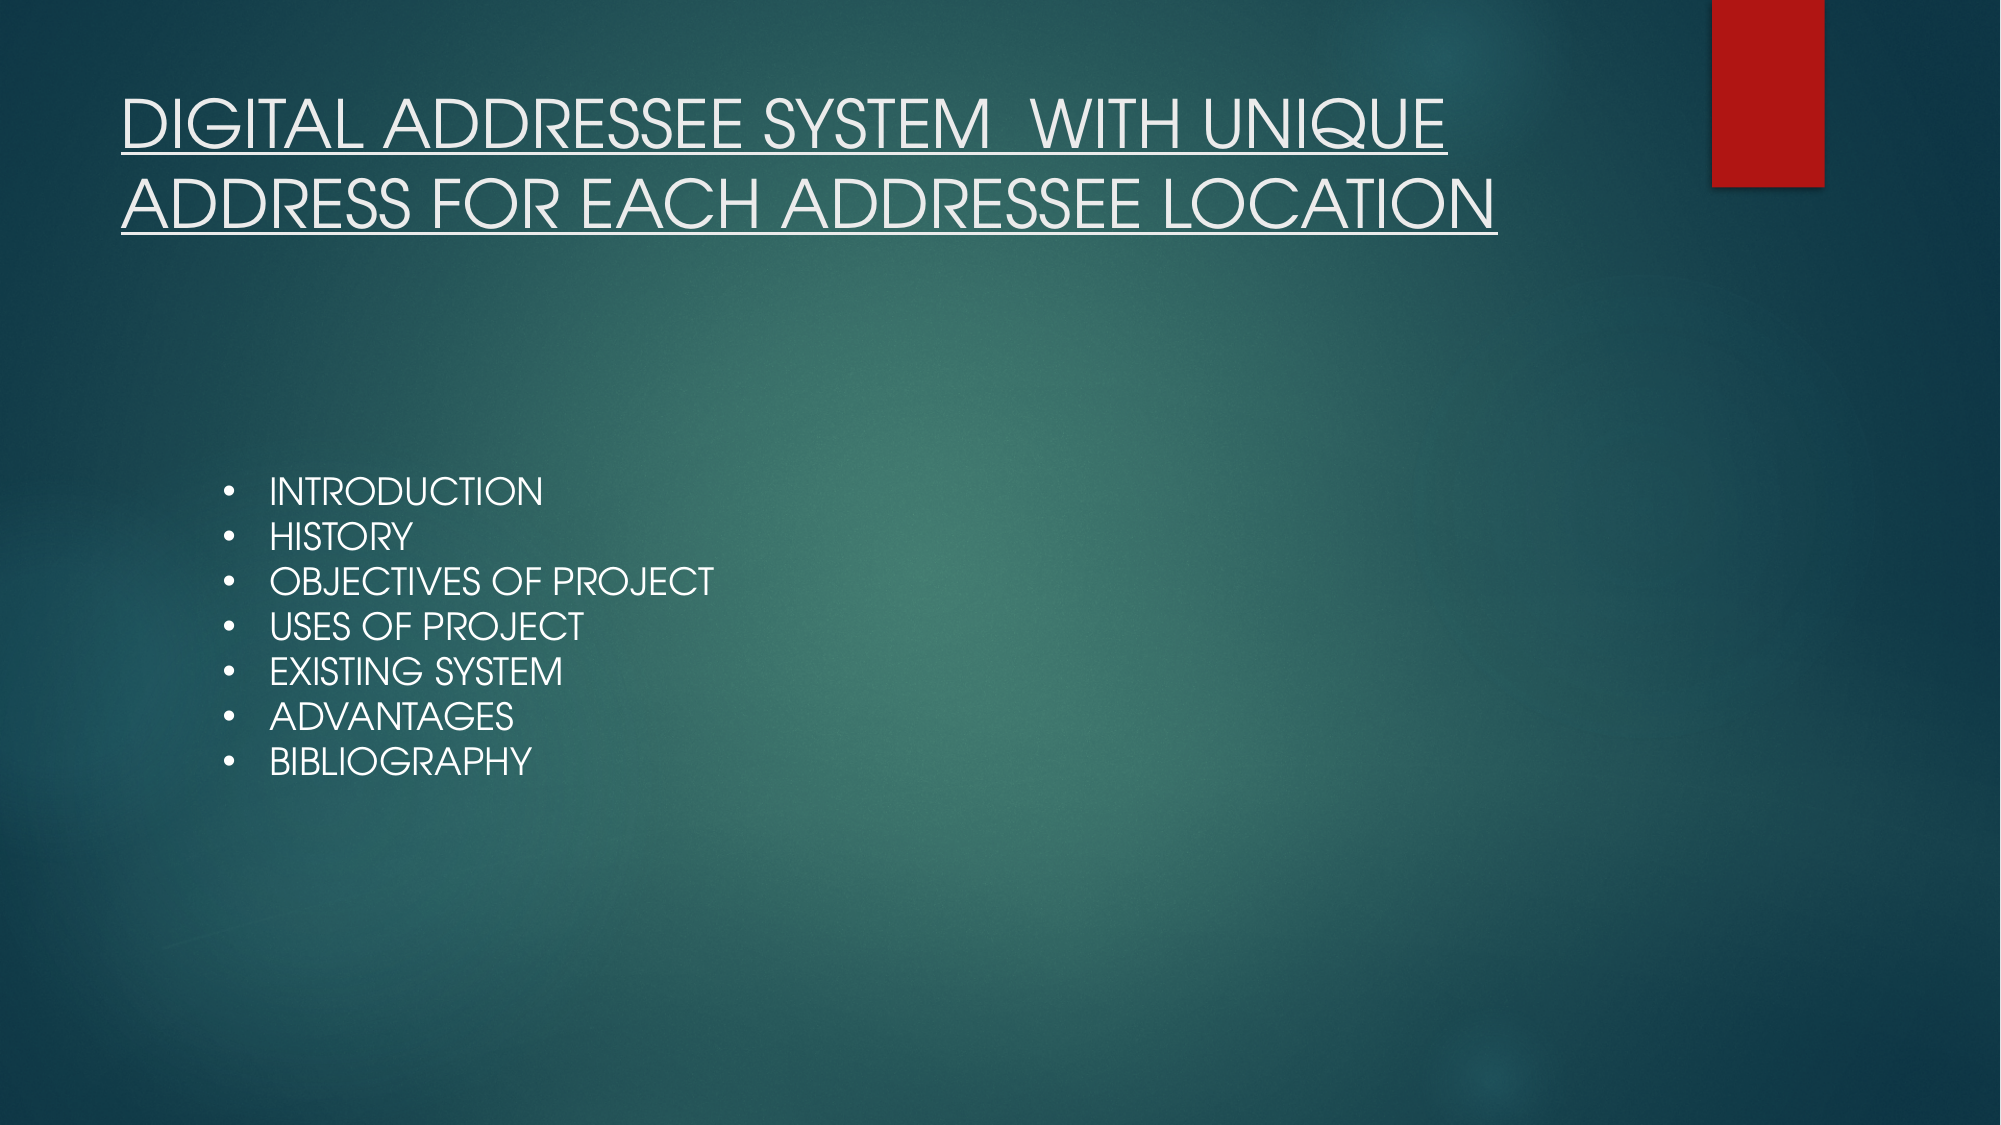

DIGITAL ADDRESSEE SYSTEM  WITH UNIQUE ADDRESS FOR EACH ADDRESSEE LOCATION
INTRODUCTION
HISTORY
OBJECTIVES OF PROJECT
USES OF PROJECT
EXISTING SYSTEM
ADVANTAGES
BIBLIOGRAPHY